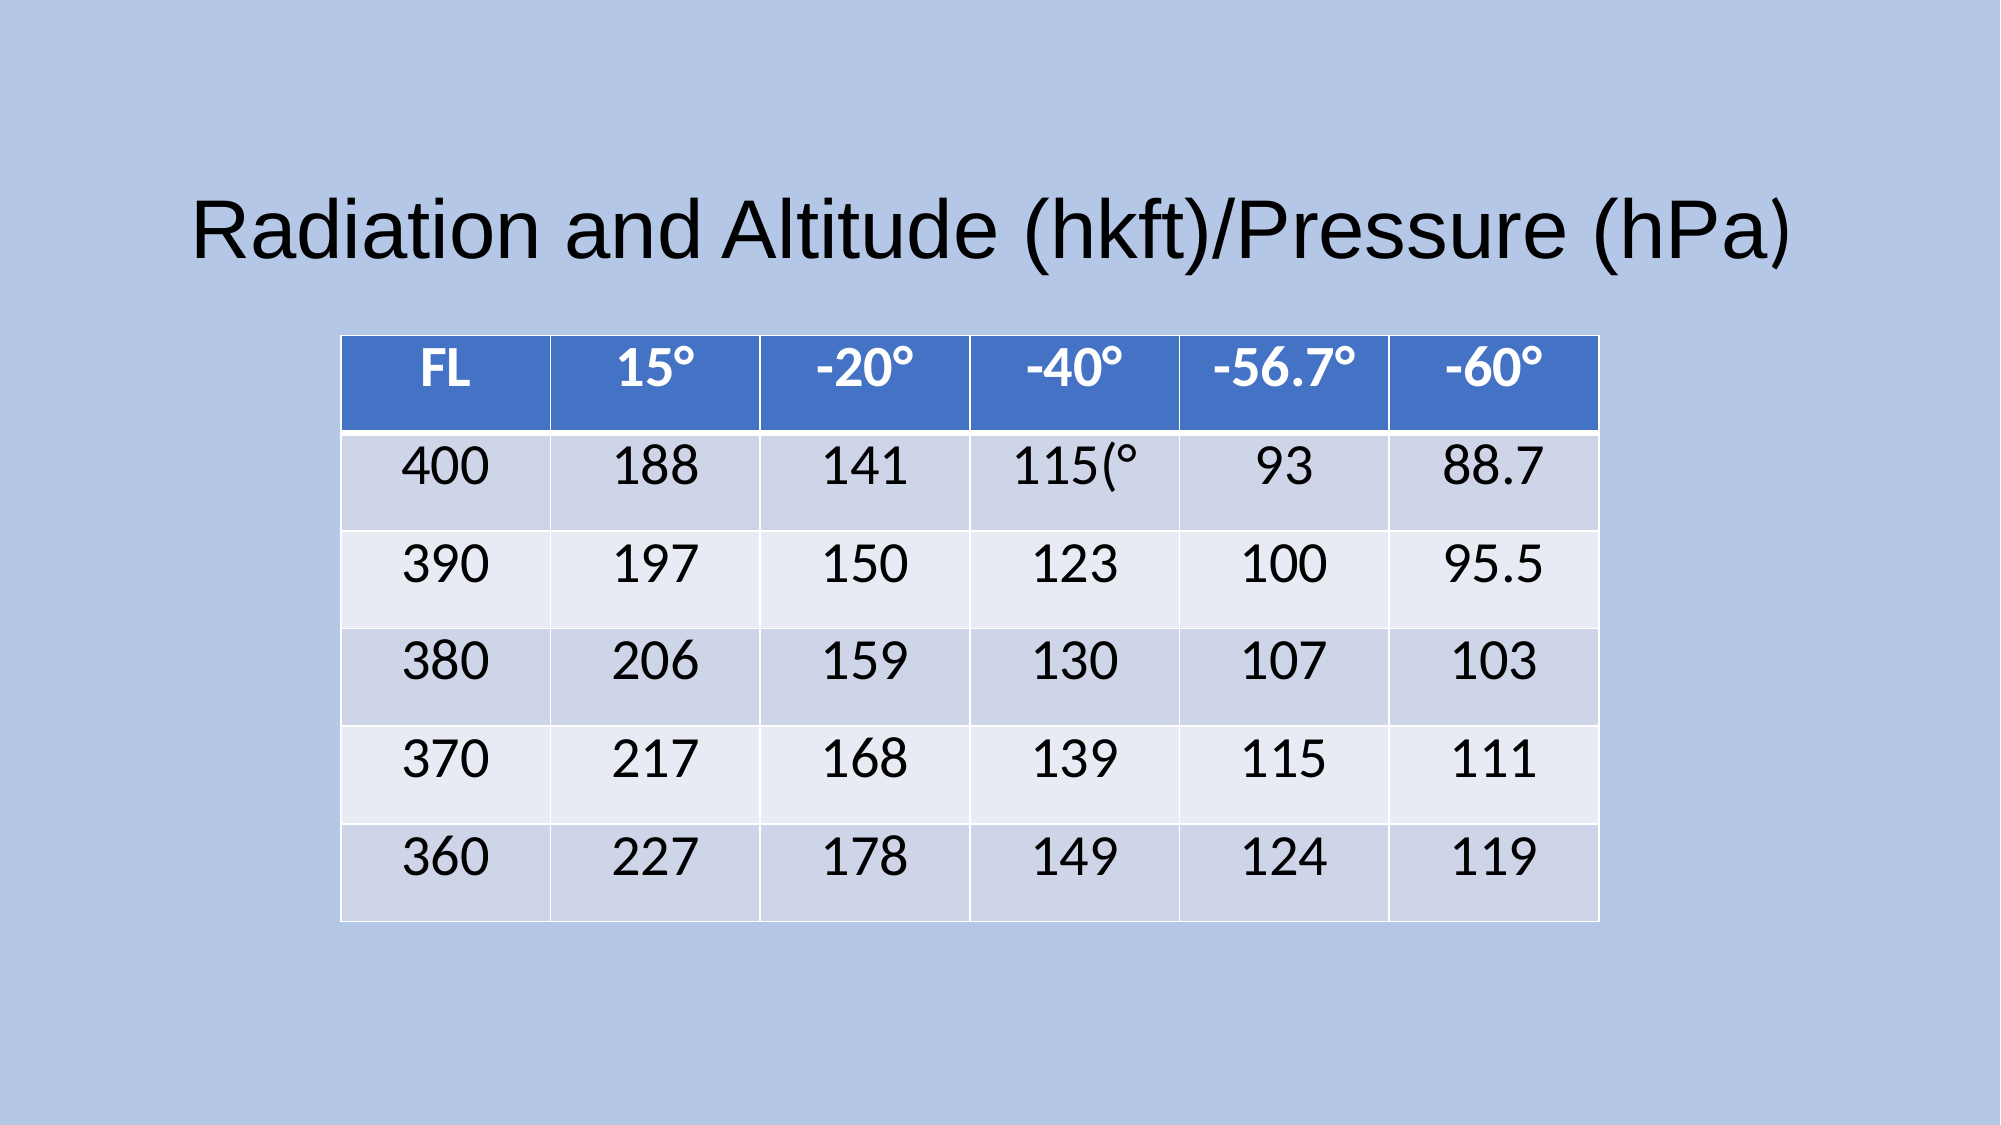

# Radiation and Altitude (hkft)/Pressure (hPa)
| FL | 15° | -20° | -40° | -56.7° | -60° |
| --- | --- | --- | --- | --- | --- |
| 400 | 188 | 141 | 115(° | 93 | 88.7 |
| 390 | 197 | 150 | 123 | 100 | 95.5 |
| 380 | 206 | 159 | 130 | 107 | 103 |
| 370 | 217 | 168 | 139 | 115 | 111 |
| 360 | 227 | 178 | 149 | 124 | 119 |